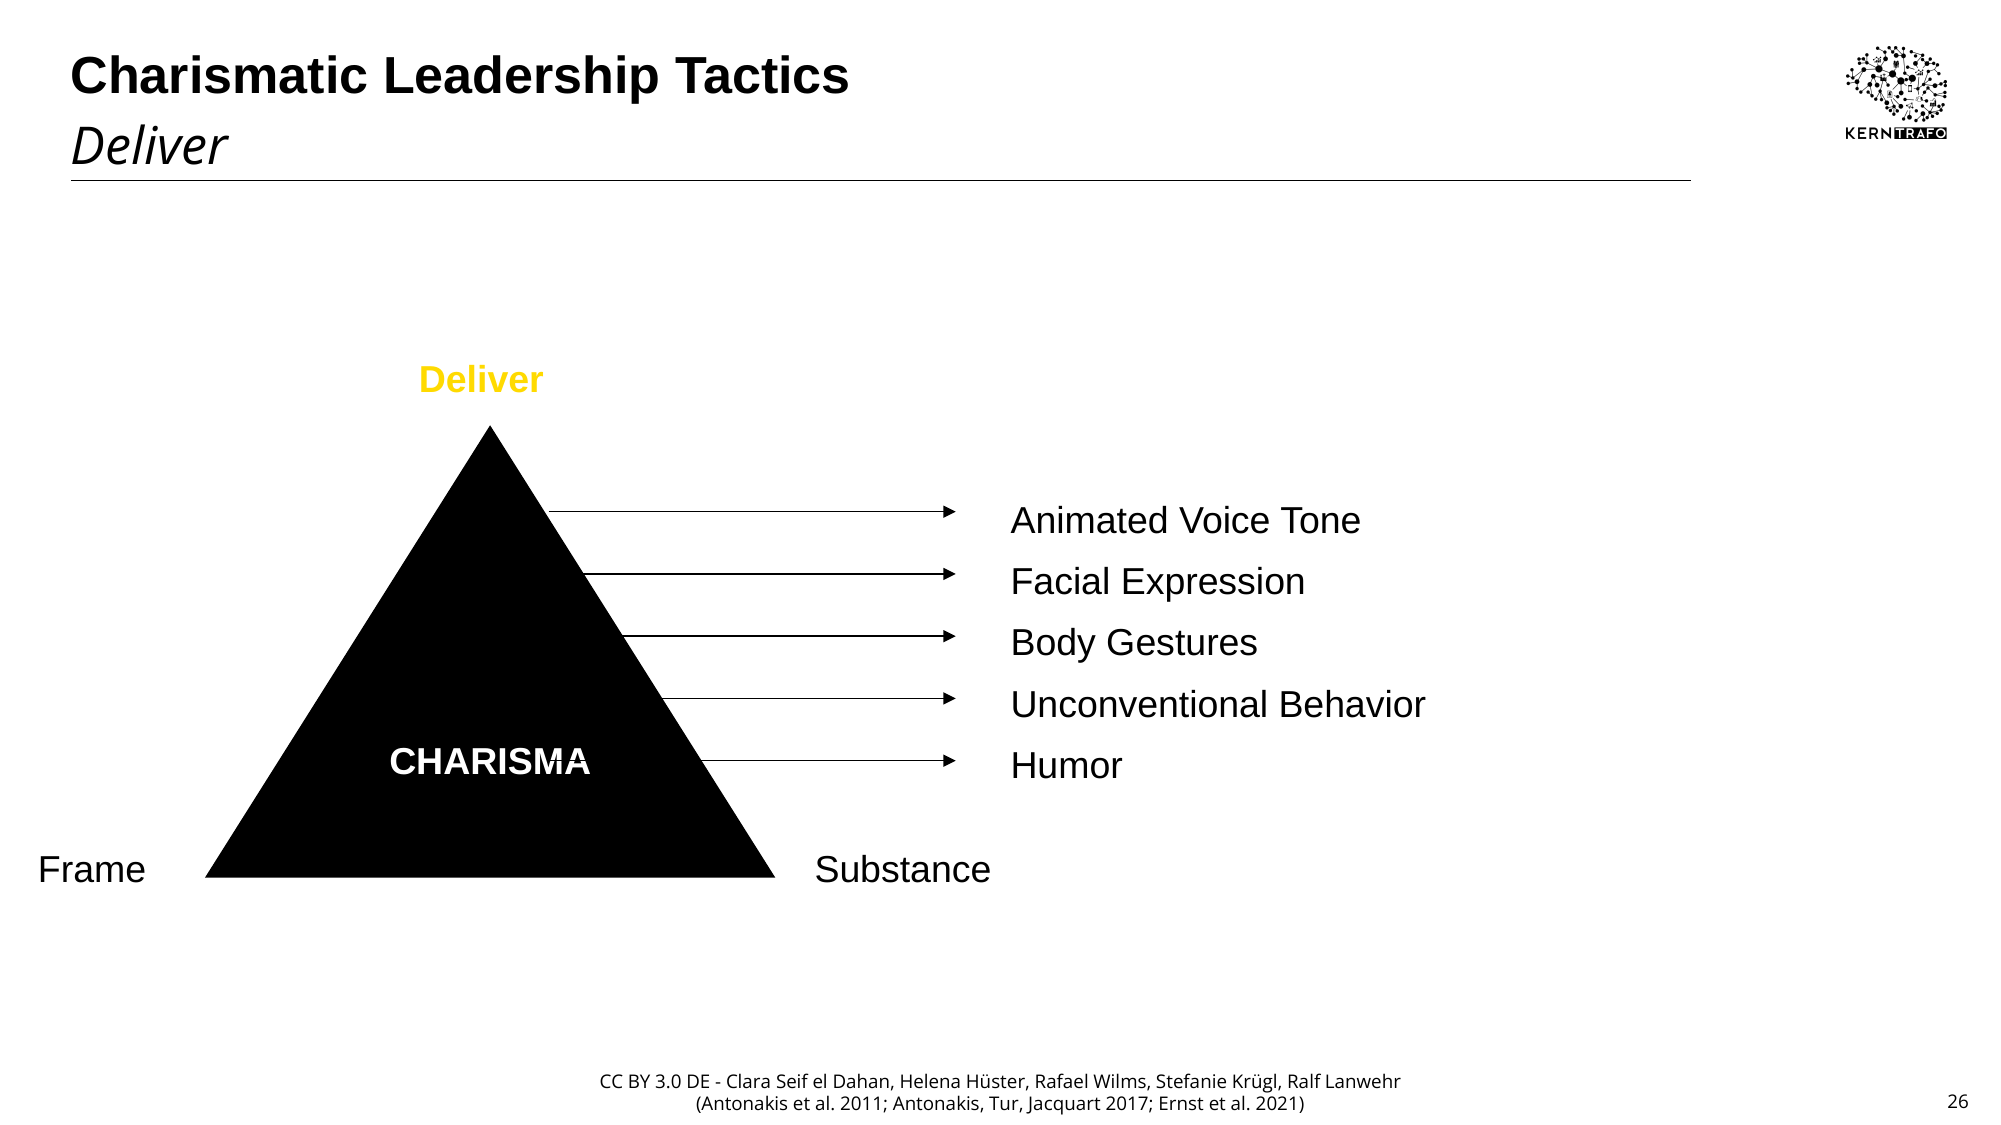

# Charismatic Leadership Tactics
Deliver
Deliver

Animated Voice Tone
Facial Expression
Body Gestures
Unconventional Behavior
Humor
CHARISMA
Frame
Substance
CC BY 3.0 DE - Clara Seif el Dahan, Helena Hüster, Rafael Wilms, Stefanie Krügl, Ralf Lanwehr
(Antonakis et al. 2011; Antonakis, Tur, Jacquart 2017; Ernst et al. 2021)
26